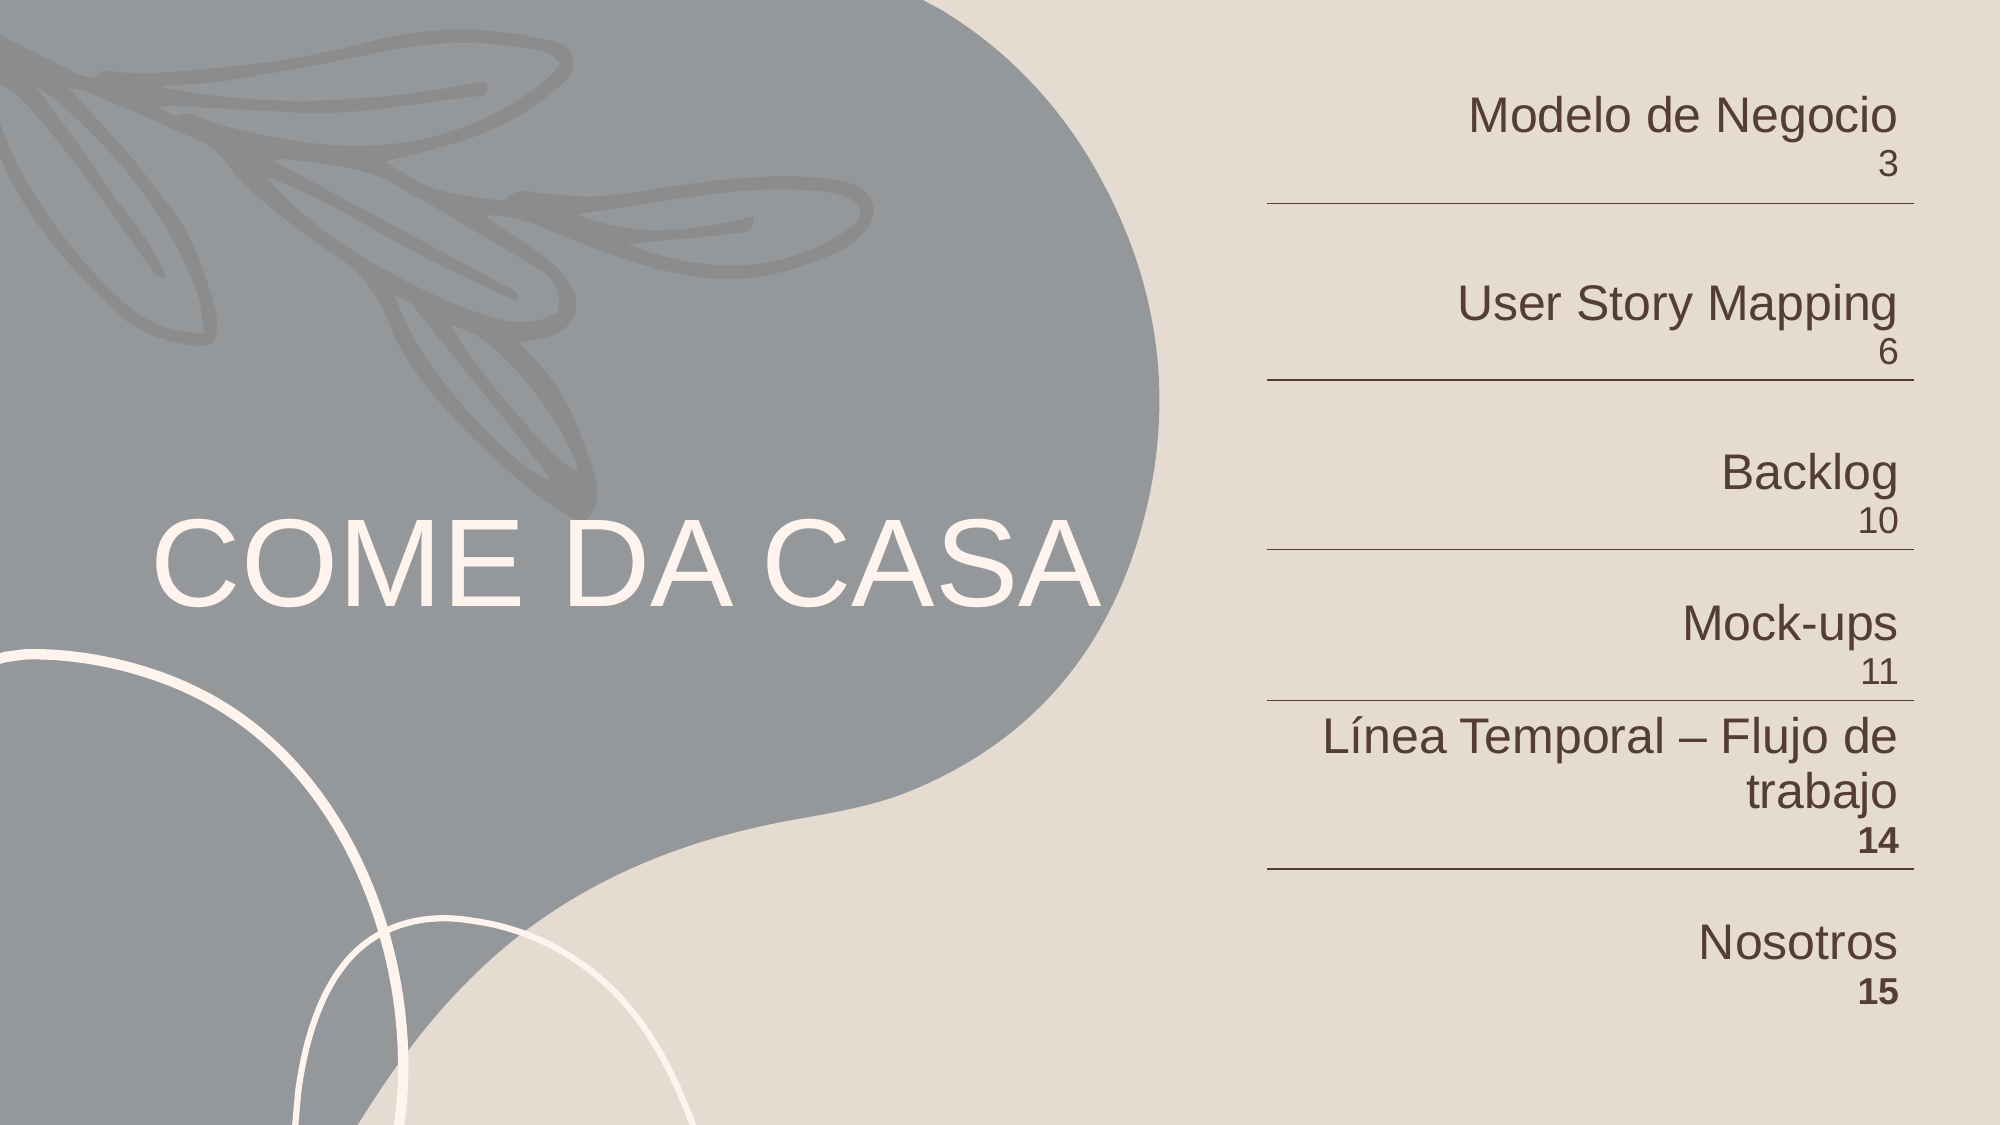

| Modelo de Negocio 3 |
| --- |
| User Story Mapping 6 |
| Backlog 10 |
| Mock-ups 11 |
| Línea Temporal – Flujo de trabajo 14 |
| Nosotros 15 |
# COME DA CASA